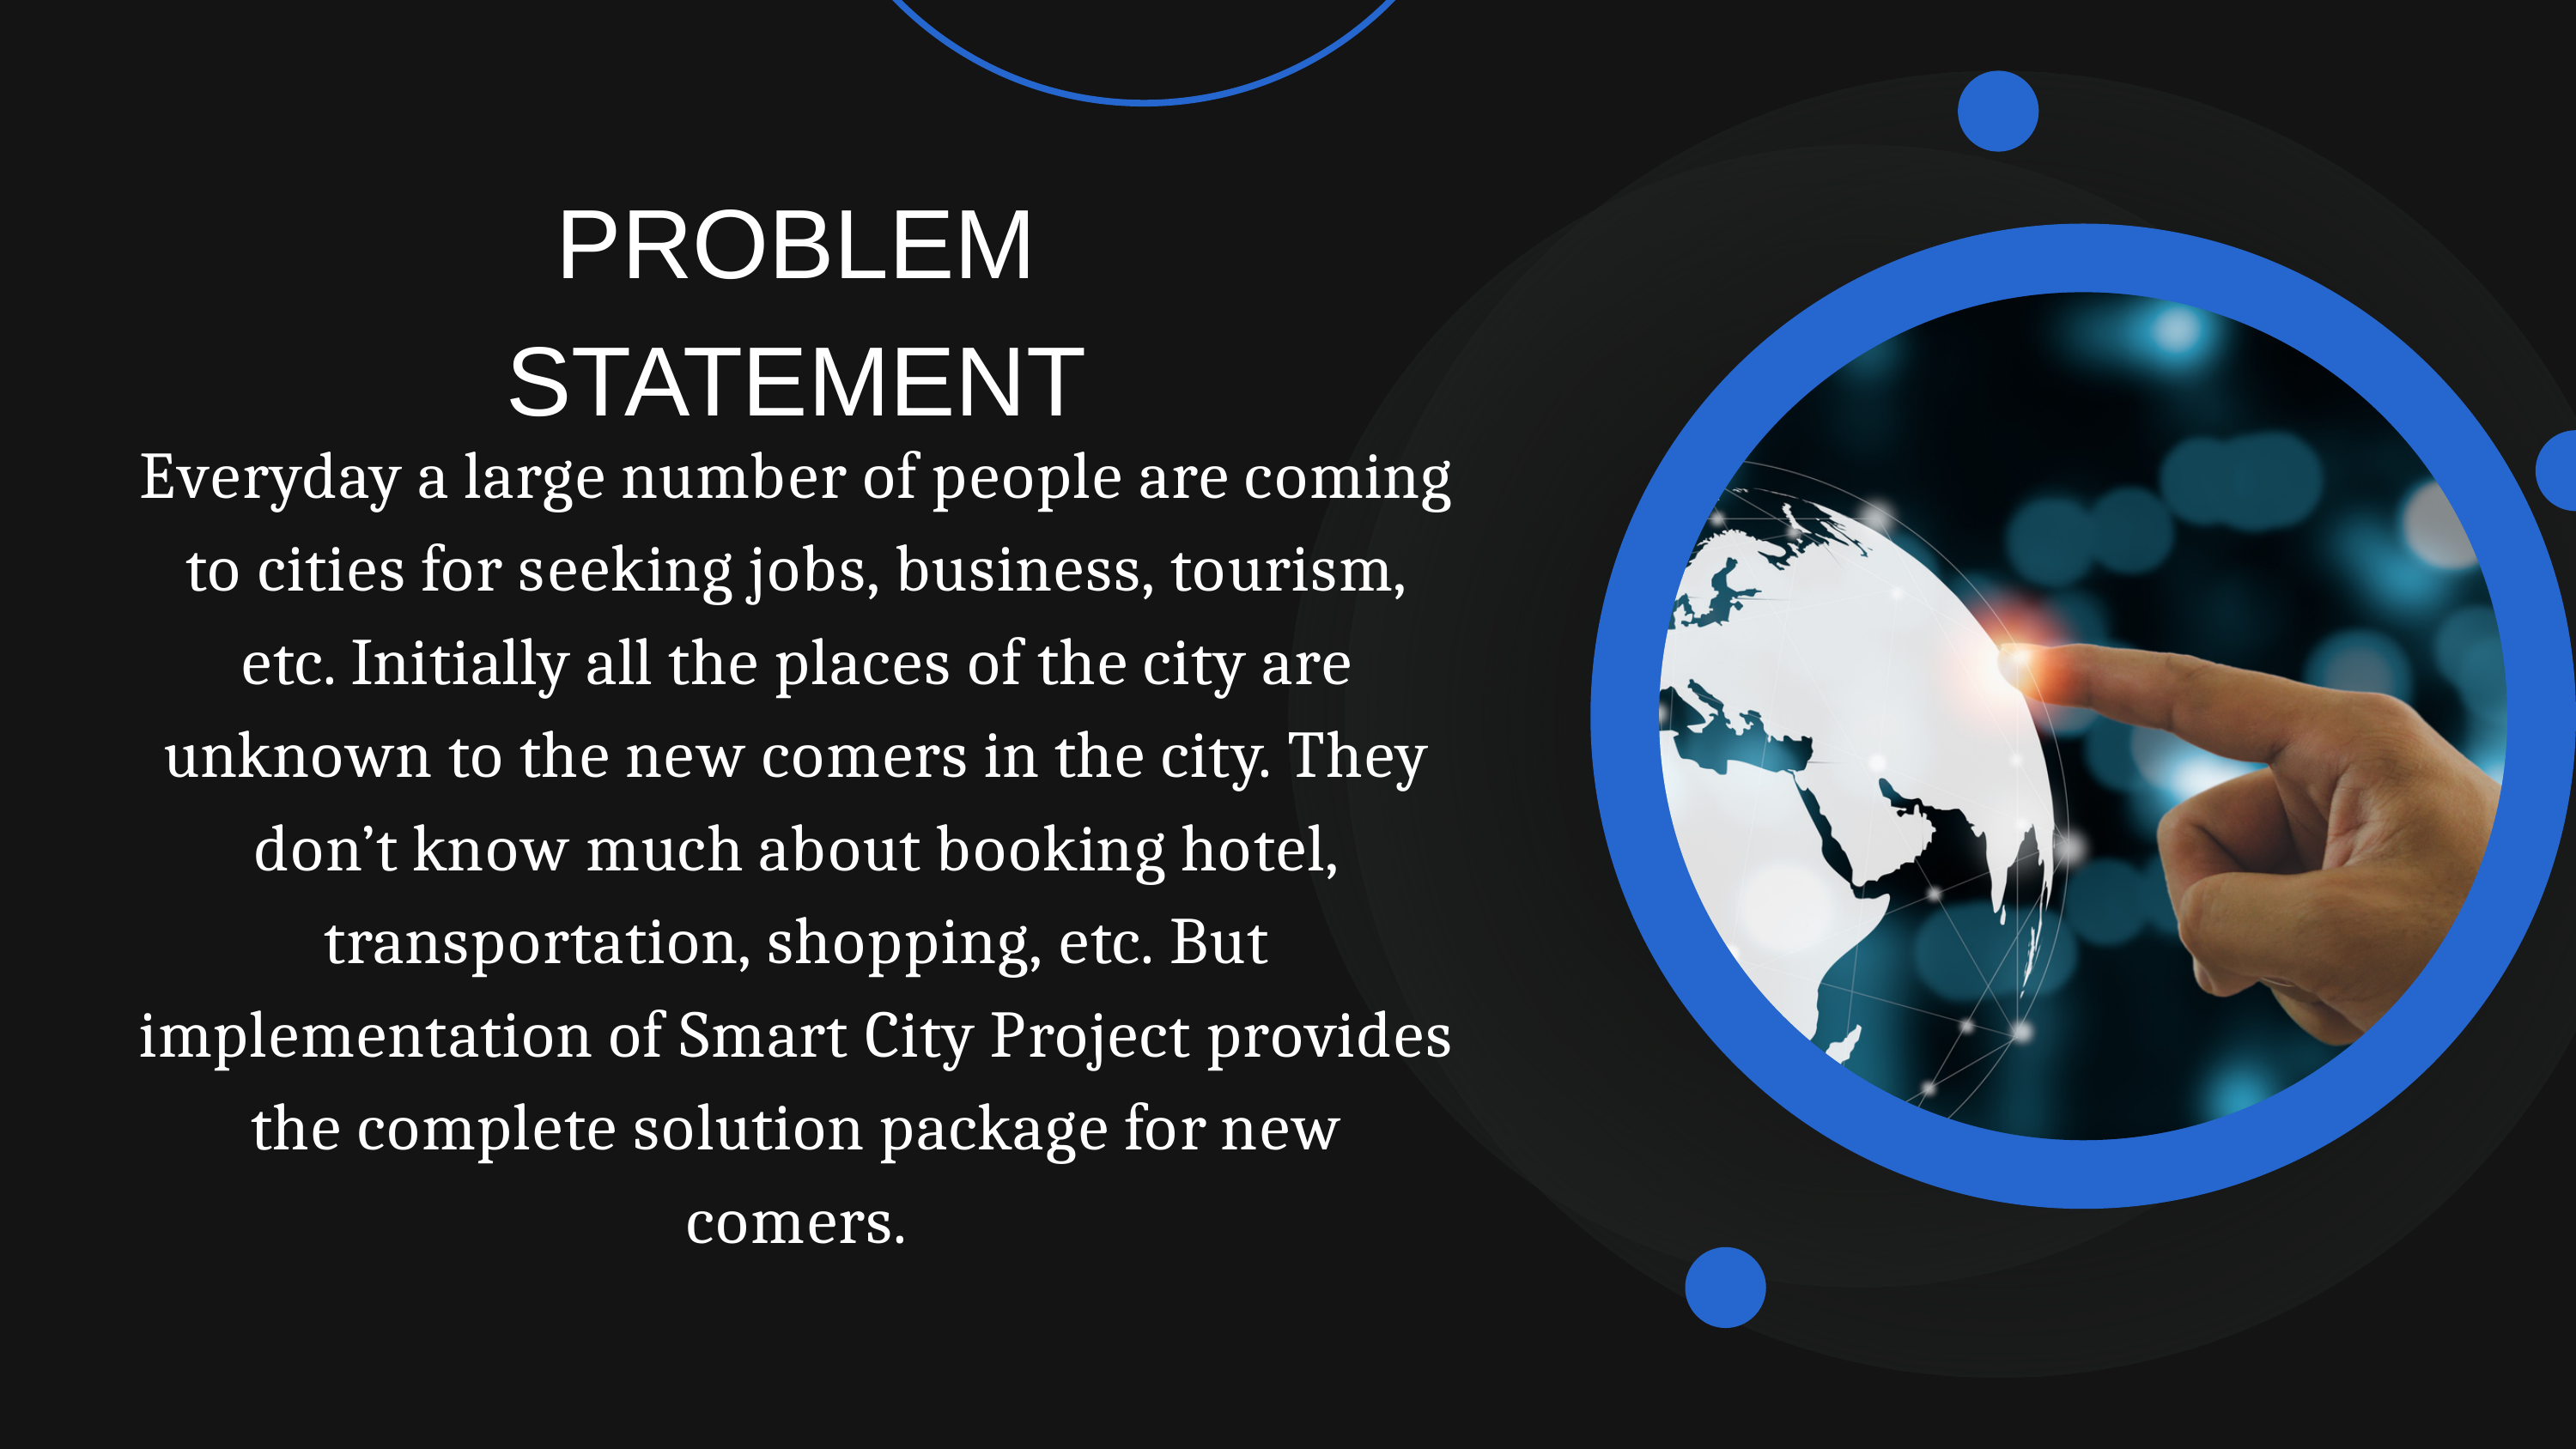

PROBLEM STATEMENT

Everyday a large number of people are coming to cities for seeking jobs, business, tourism, etc. Initially all the places of the city are unknown to the new comers in the city. They don’t know much about booking hotel, transportation, shopping, etc. But implementation of Smart City Project provides the complete solution package for new comers.